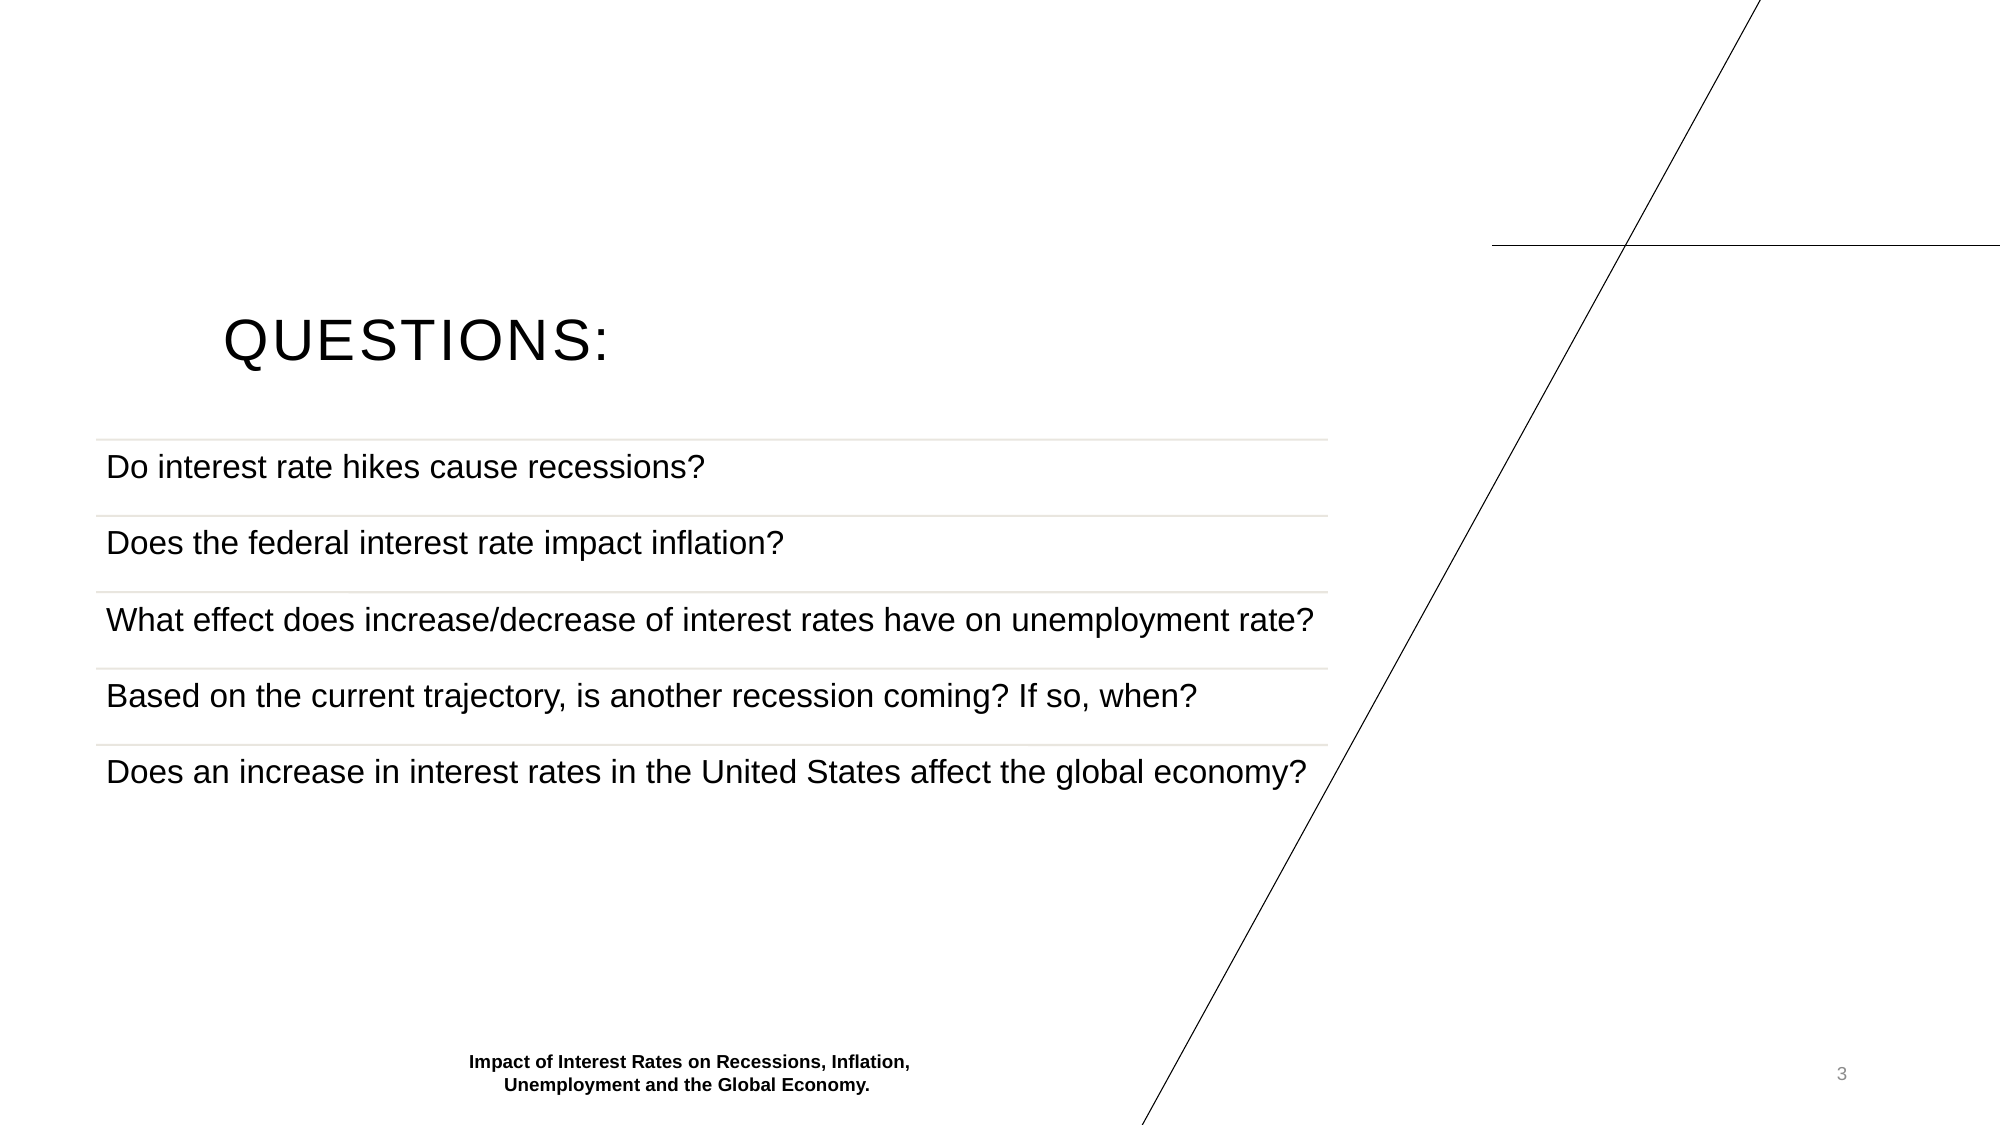

# Questions:
Do interest rate hikes cause recessions?
Does the federal interest rate impact inflation?
What effect does increase/decrease of interest rates have on unemployment rate?
Based on the current trajectory, is another recession coming? If so, when?
Does an increase in interest rates in the United States affect the global economy?
Impact of Interest Rates on Recessions, Inflation, Unemployment and the Global Economy.
3